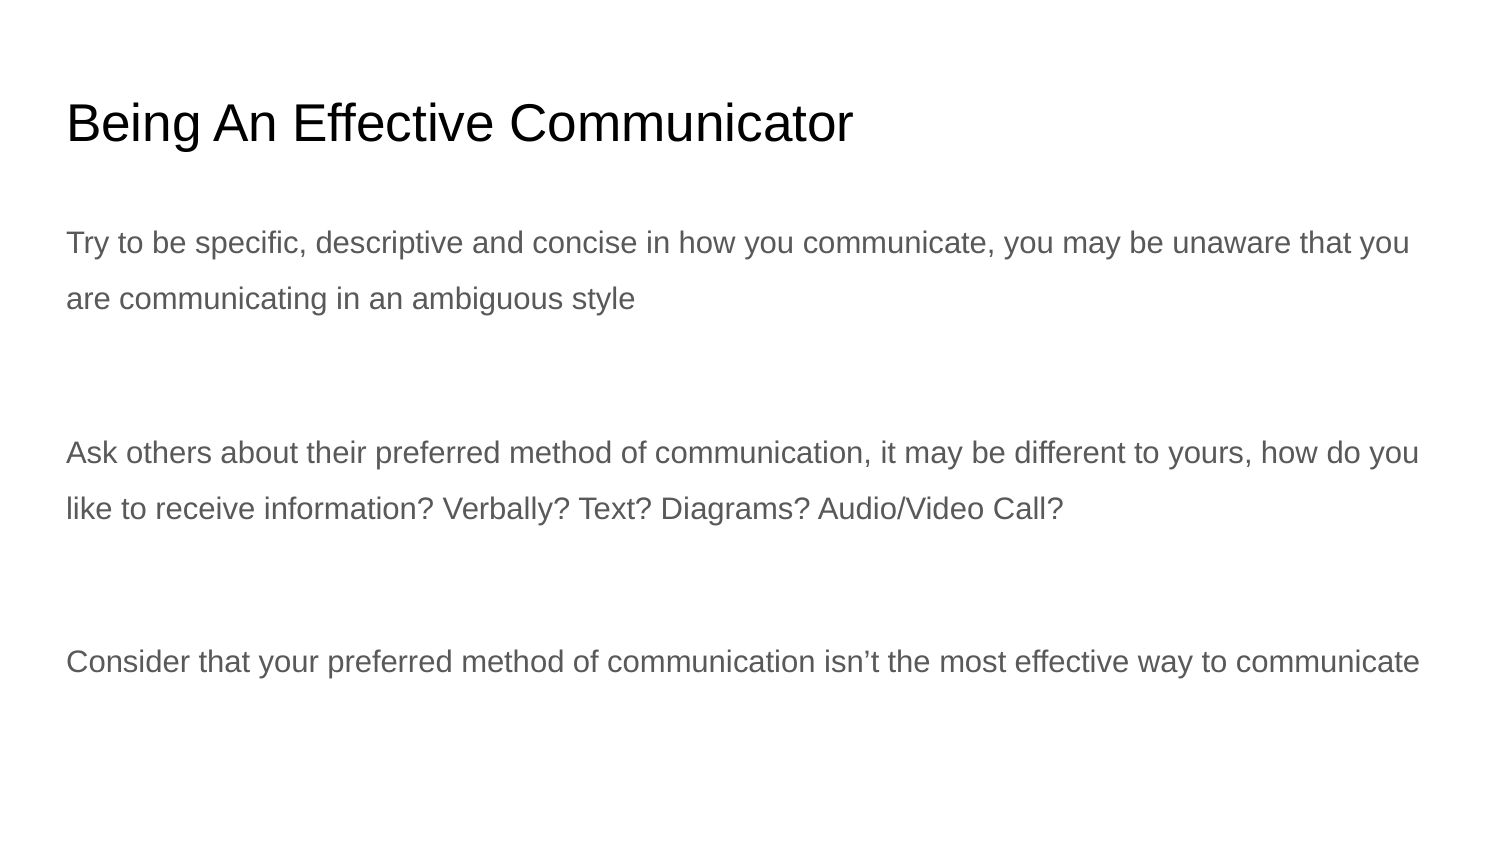

# Being An Effective Communicator
Try to be specific, descriptive and concise in how you communicate, you may be unaware that you are communicating in an ambiguous style

Ask others about their preferred method of communication, it may be different to yours, how do you like to receive information? Verbally? Text? Diagrams? Audio/Video Call?

Consider that your preferred method of communication isn’t the most effective way to communicate